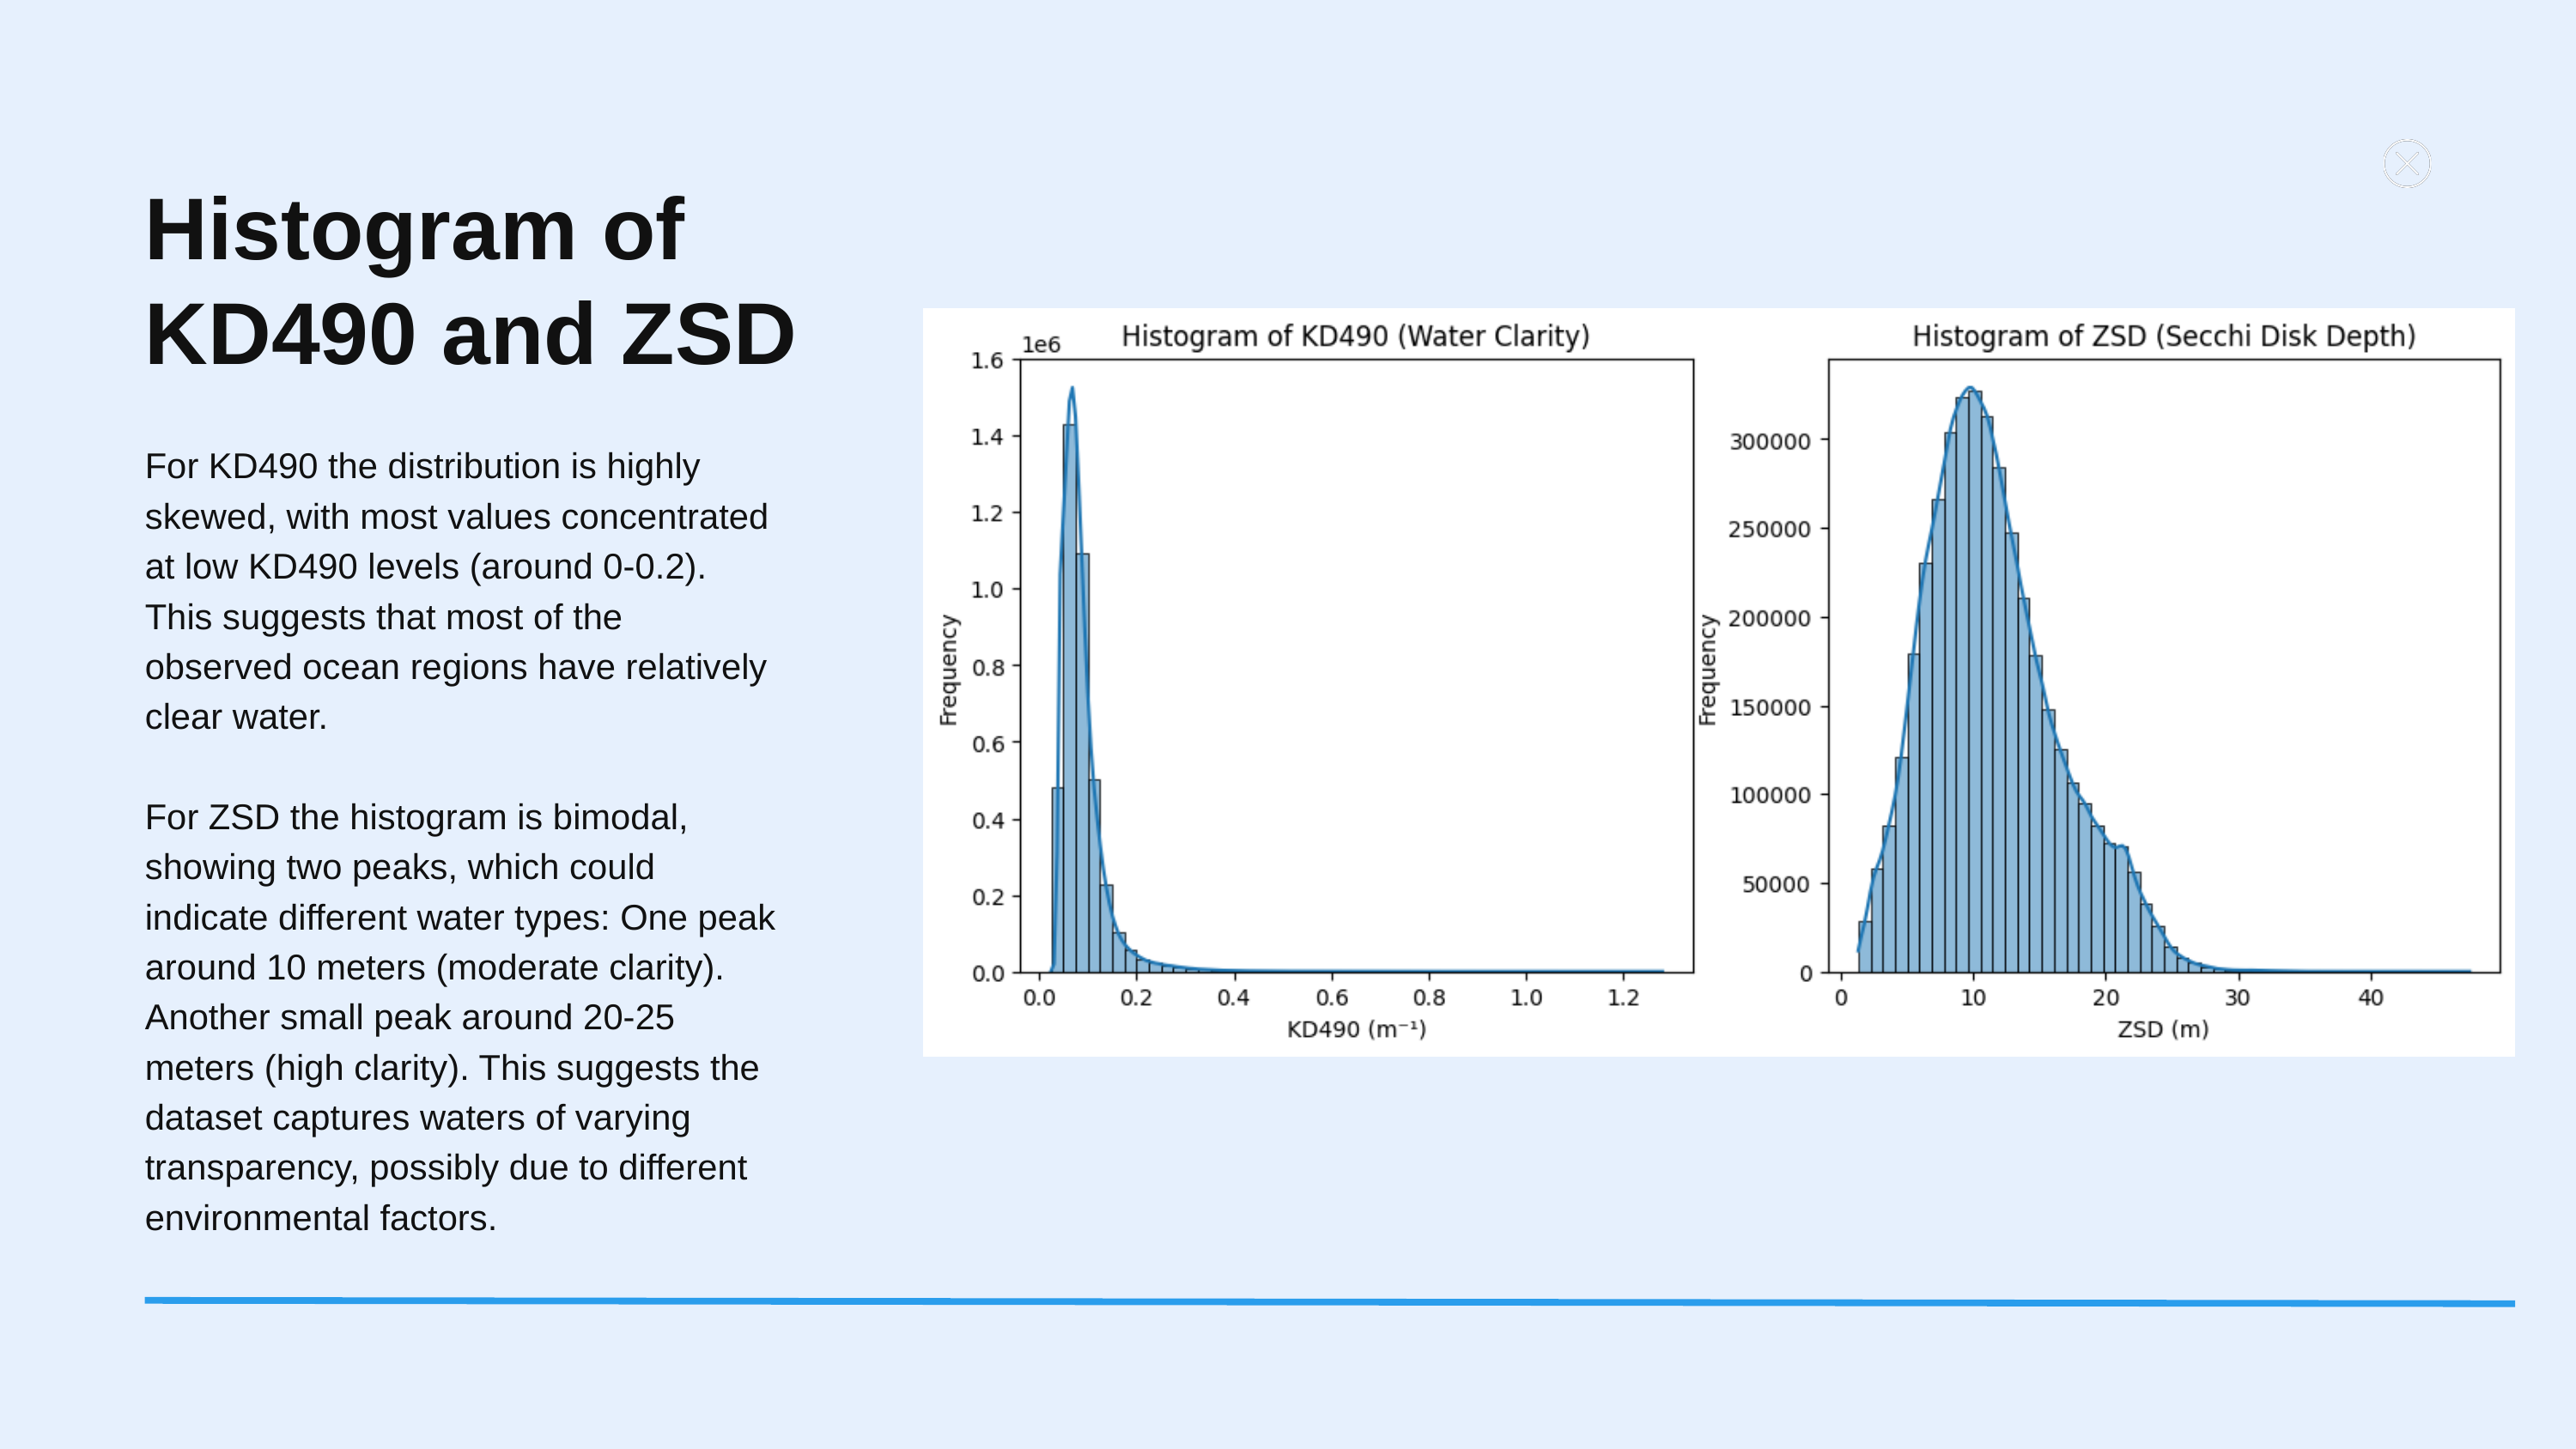

Histogram of KD490 and ZSD
For KD490 the distribution is highly skewed, with most values concentrated at low KD490 levels (around 0-0.2). This suggests that most of the observed ocean regions have relatively clear water.

For ZSD the histogram is bimodal, showing two peaks, which could indicate different water types: One peak around 10 meters (moderate clarity). Another small peak around 20-25 meters (high clarity). This suggests the dataset captures waters of varying transparency, possibly due to different environmental factors.